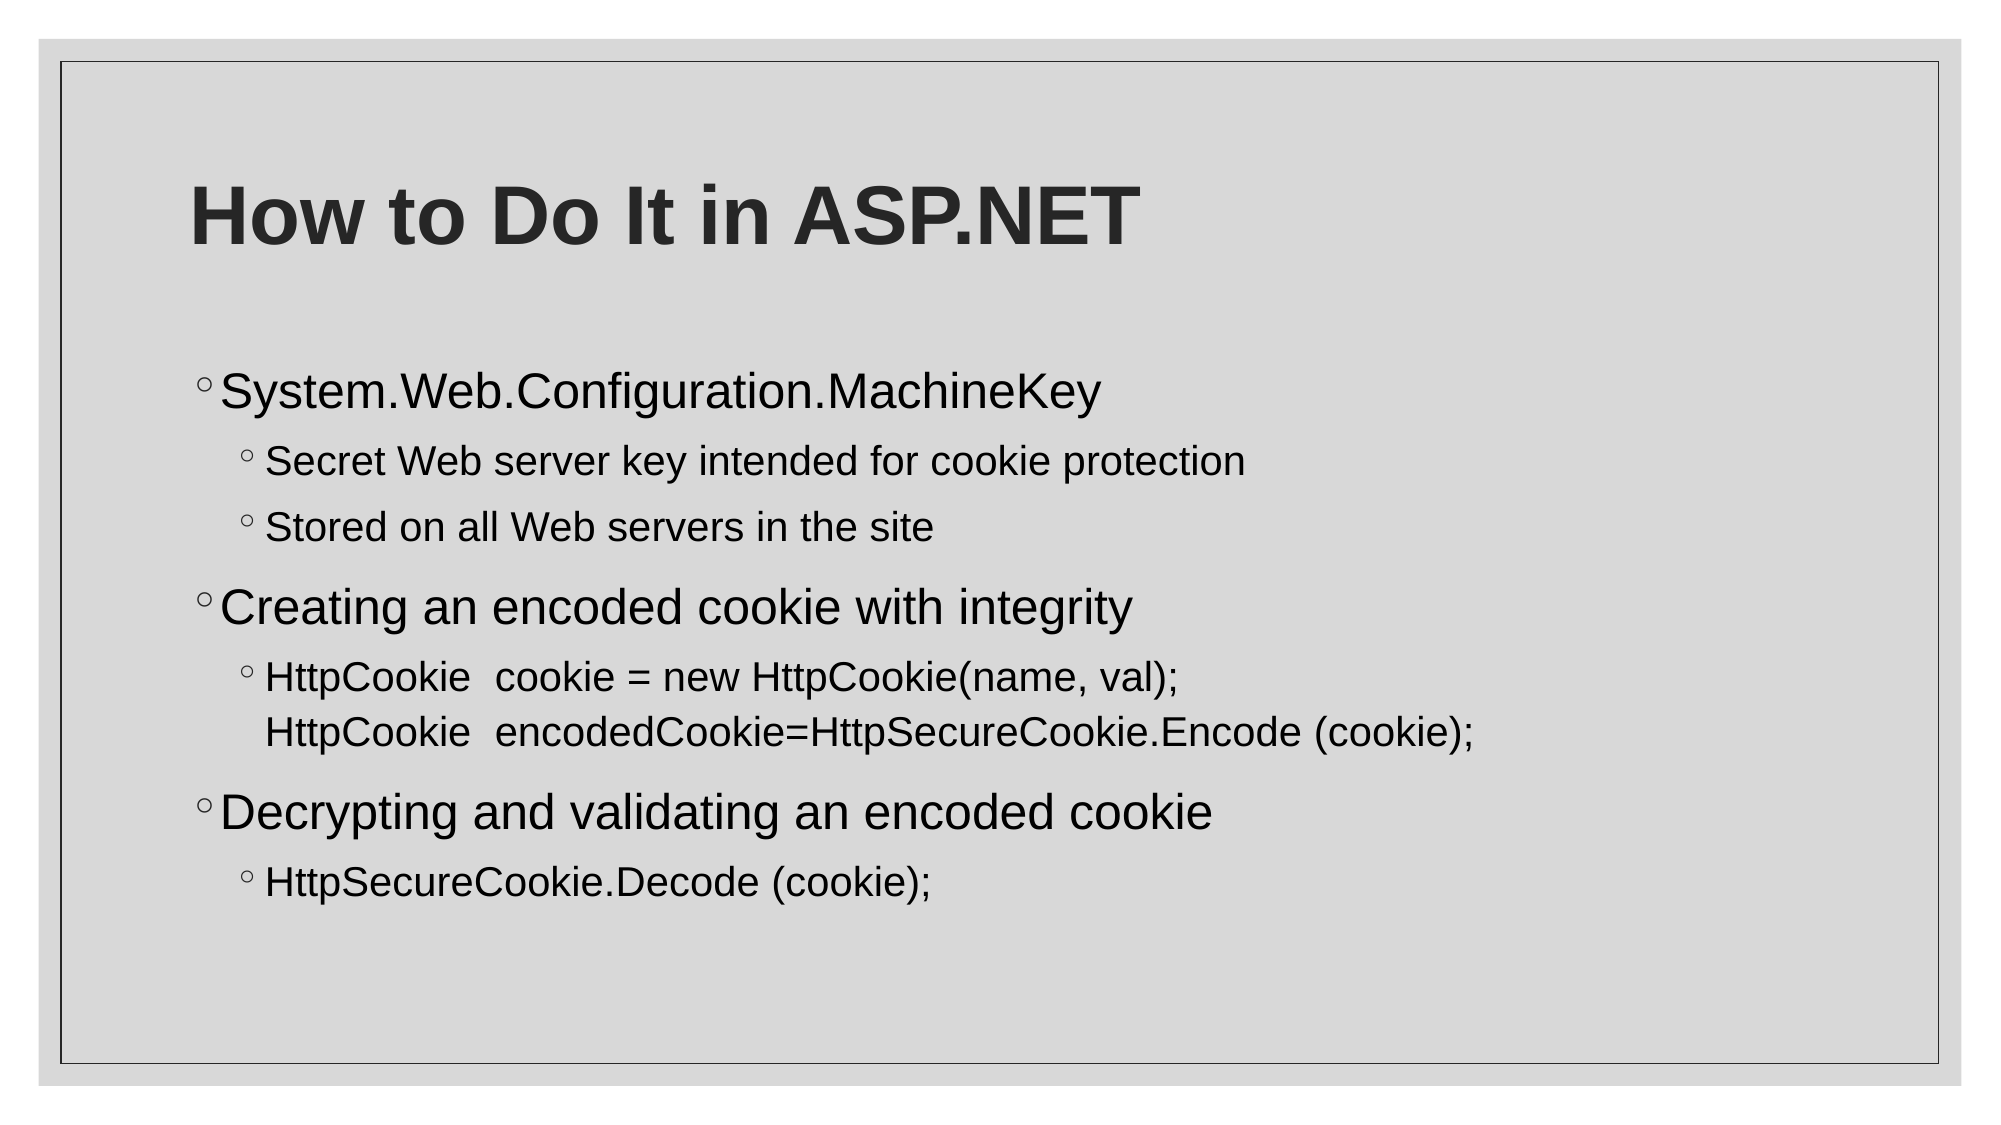

# How to Do It in ASP.NET
System.Web.Configuration.MachineKey
Secret Web server key intended for cookie protection
Stored on all Web servers in the site
Creating an encoded cookie with integrity
HttpCookie  cookie = new HttpCookie(name, val);
HttpCookie  encodedCookie=HttpSecureCookie.Encode (cookie);
Decrypting and validating an encoded cookie
HttpSecureCookie.Decode (cookie);